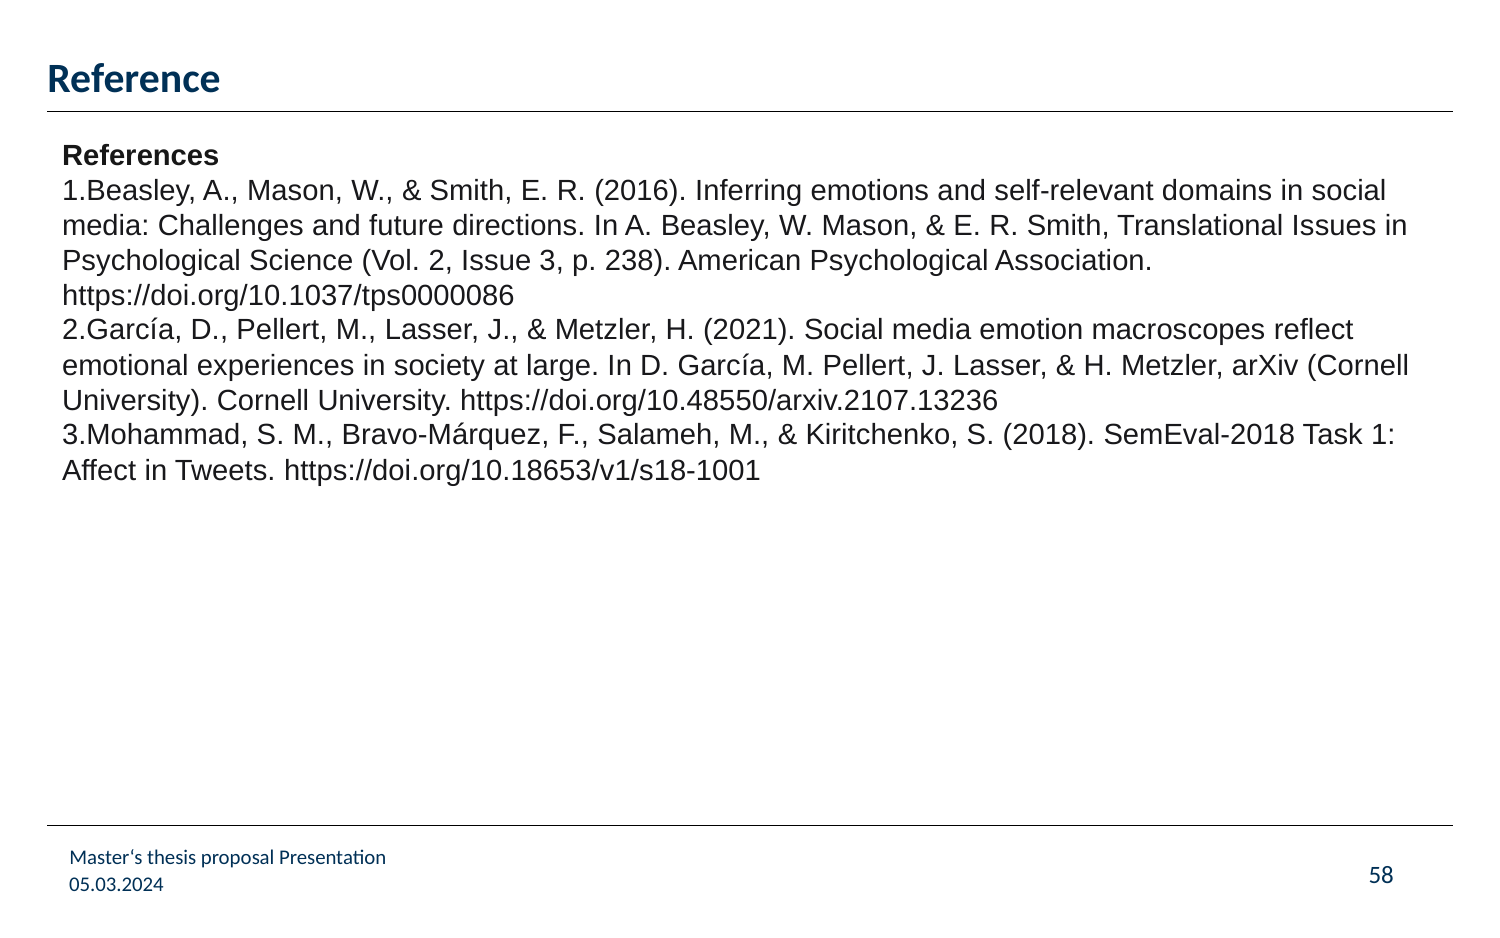

# Reference
References
Beasley, A., Mason, W., & Smith, E. R. (2016). Inferring emotions and self-relevant domains in social media: Challenges and future directions. In A. Beasley, W. Mason, & E. R. Smith, Translational Issues in Psychological Science (Vol. 2, Issue 3, p. 238). American Psychological Association. https://doi.org/10.1037/tps0000086
García, D., Pellert, M., Lasser, J., & Metzler, H. (2021). Social media emotion macroscopes reflect emotional experiences in society at large. In D. García, M. Pellert, J. Lasser, & H. Metzler, arXiv (Cornell University). Cornell University. https://doi.org/10.48550/arxiv.2107.13236
Mohammad, S. M., Bravo-Márquez, F., Salameh, M., & Kiritchenko, S. (2018). SemEval-2018 Task 1: Affect in Tweets. https://doi.org/10.18653/v1/s18-1001